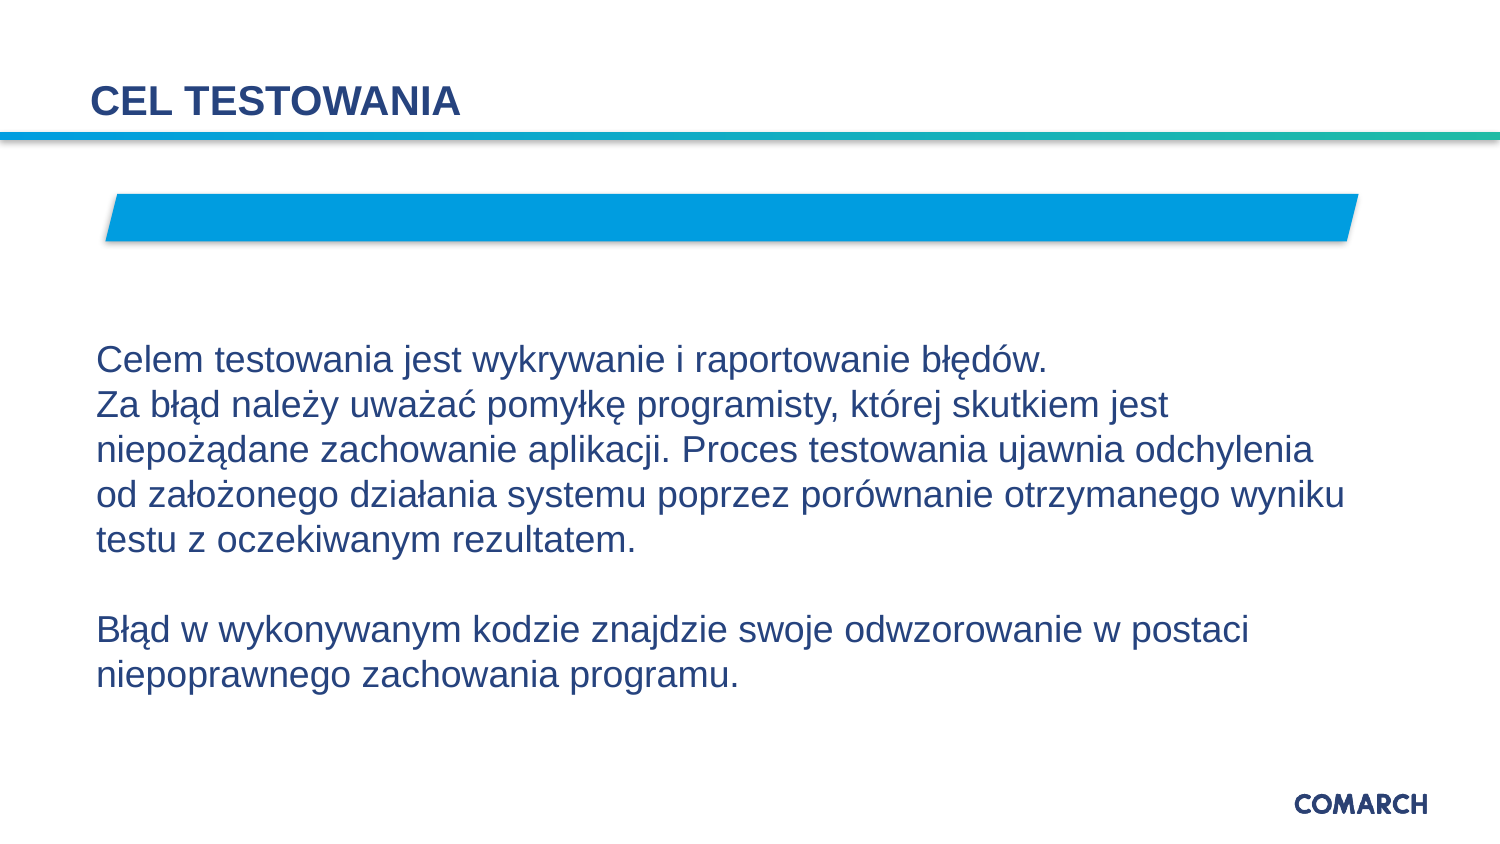

# CEL TESTOWANIA

Celem testowania jest wykrywanie i raportowanie błędów.
Za błąd należy uważać pomyłkę programisty, której skutkiem jest niepożądane zachowanie aplikacji. Proces testowania ujawnia odchylenia
od założonego działania systemu poprzez porównanie otrzymanego wyniku testu z oczekiwanym rezultatem.

Błąd w wykonywanym kodzie znajdzie swoje odwzorowanie w postaci niepoprawnego zachowania programu.